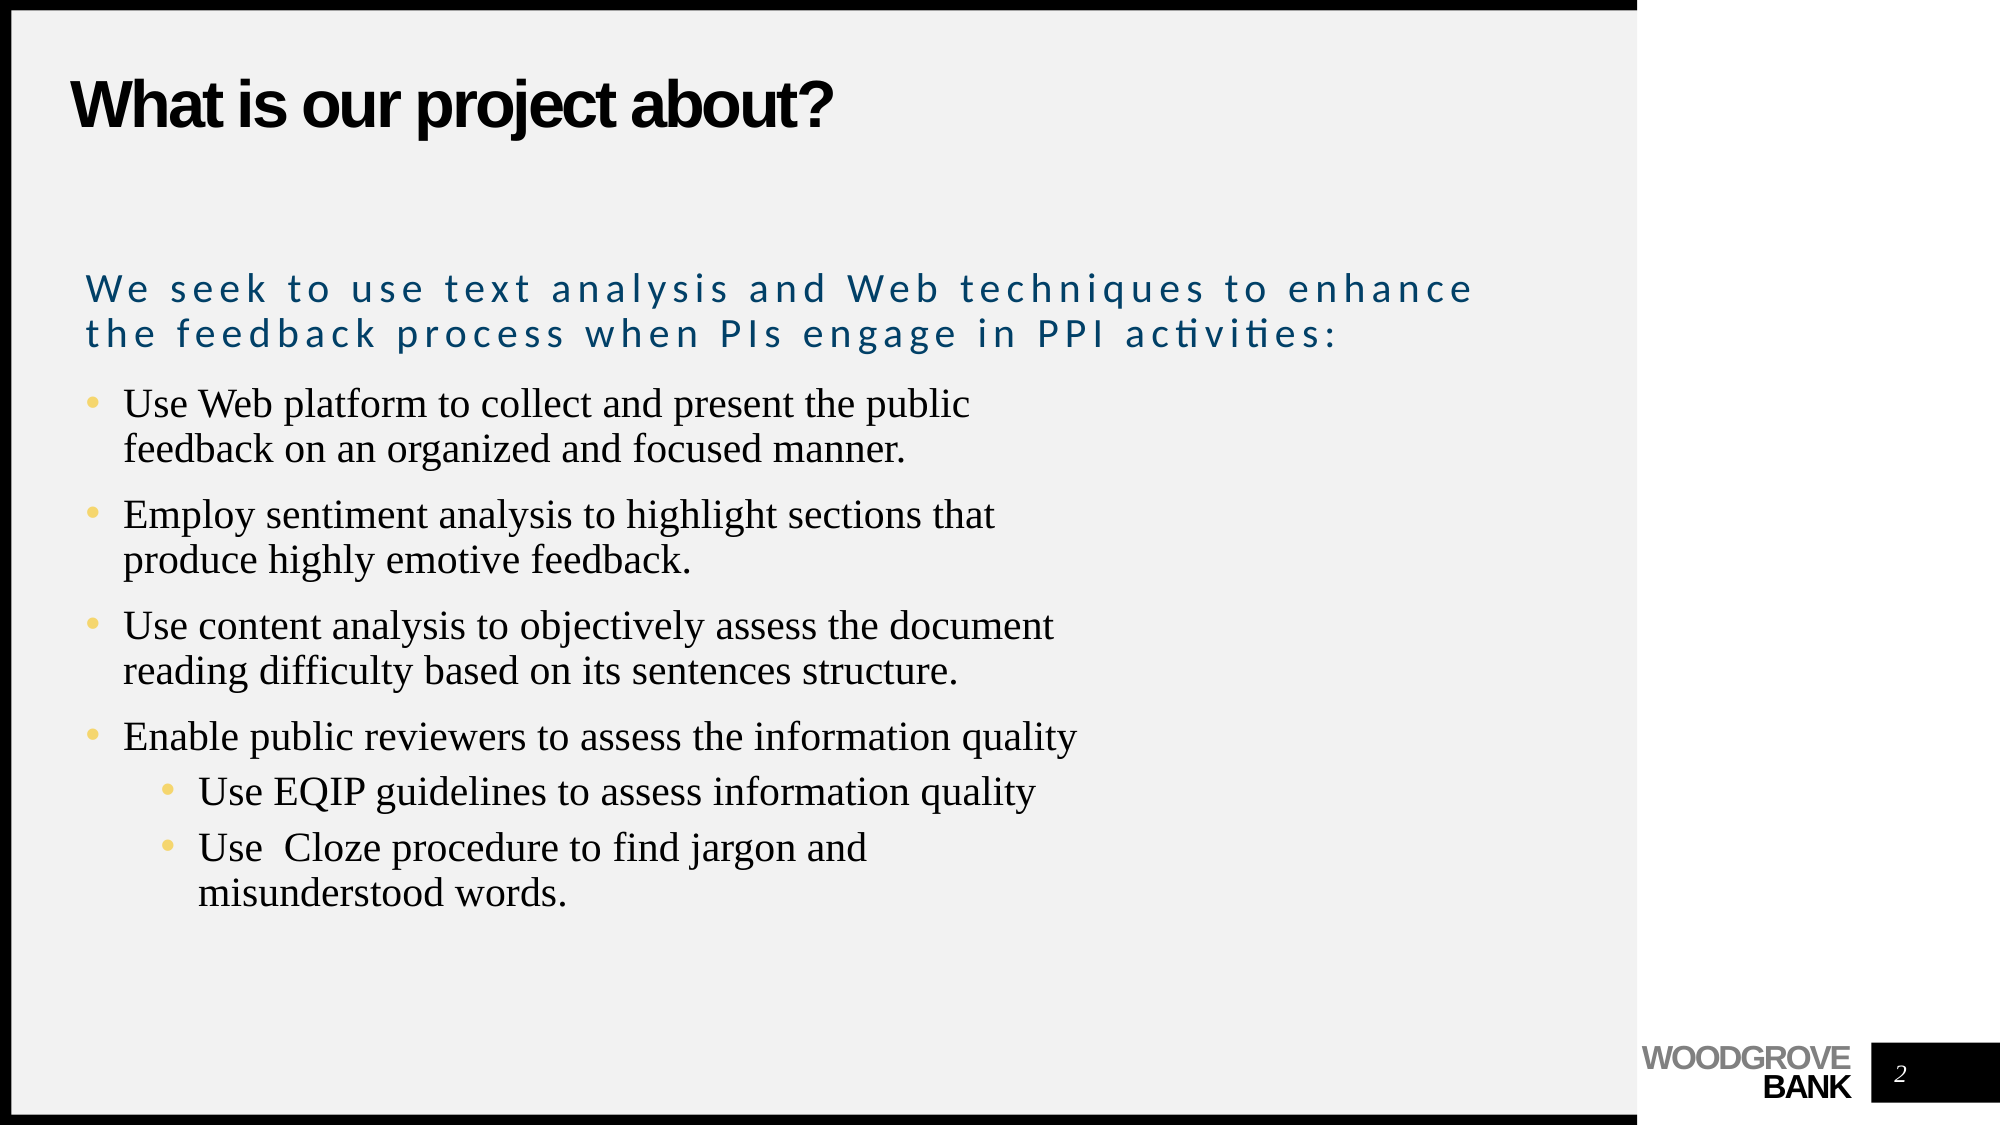

# What is our project about?
We seek to use text analysis and Web techniques to enhance the feedback process when PIs engage in PPI activities:
Use Web platform to collect and present the public feedback on an organized and focused manner.
Employ sentiment analysis to highlight sections that produce highly emotive feedback.
Use content analysis to objectively assess the document reading difficulty based on its sentences structure.
Enable public reviewers to assess the information quality
Use EQIP guidelines to assess information quality
Use  Cloze procedure to find jargon and misunderstood words.

2